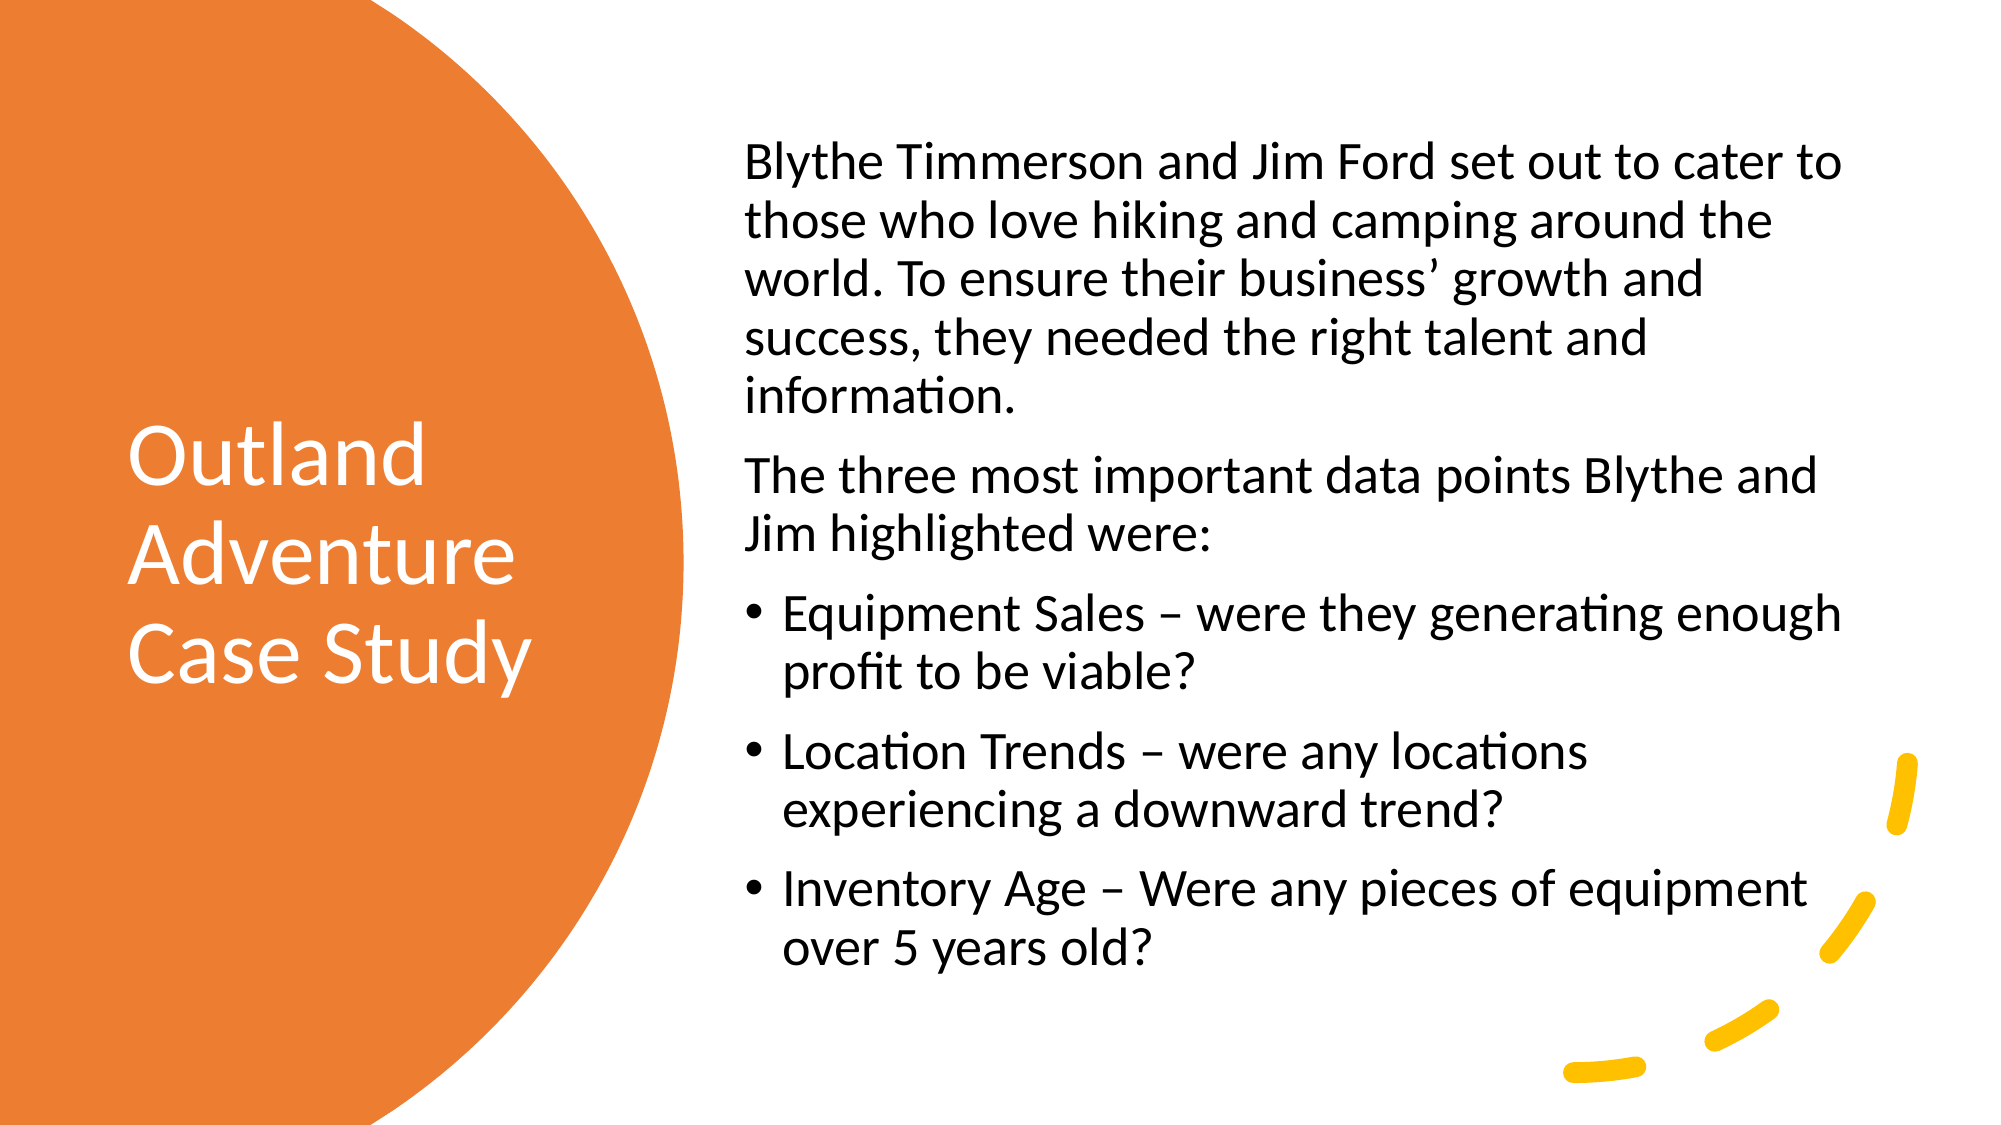

Blythe Timmerson and Jim Ford set out to cater to those who love hiking and camping around the world. To ensure their business’ growth and success, they needed the right talent and information.
The three most important data points Blythe and Jim highlighted were:
Equipment Sales – were they generating enough profit to be viable?
Location Trends – were any locations experiencing a downward trend?
Inventory Age – Were any pieces of equipment over 5 years old?
# Outland Adventure Case Study